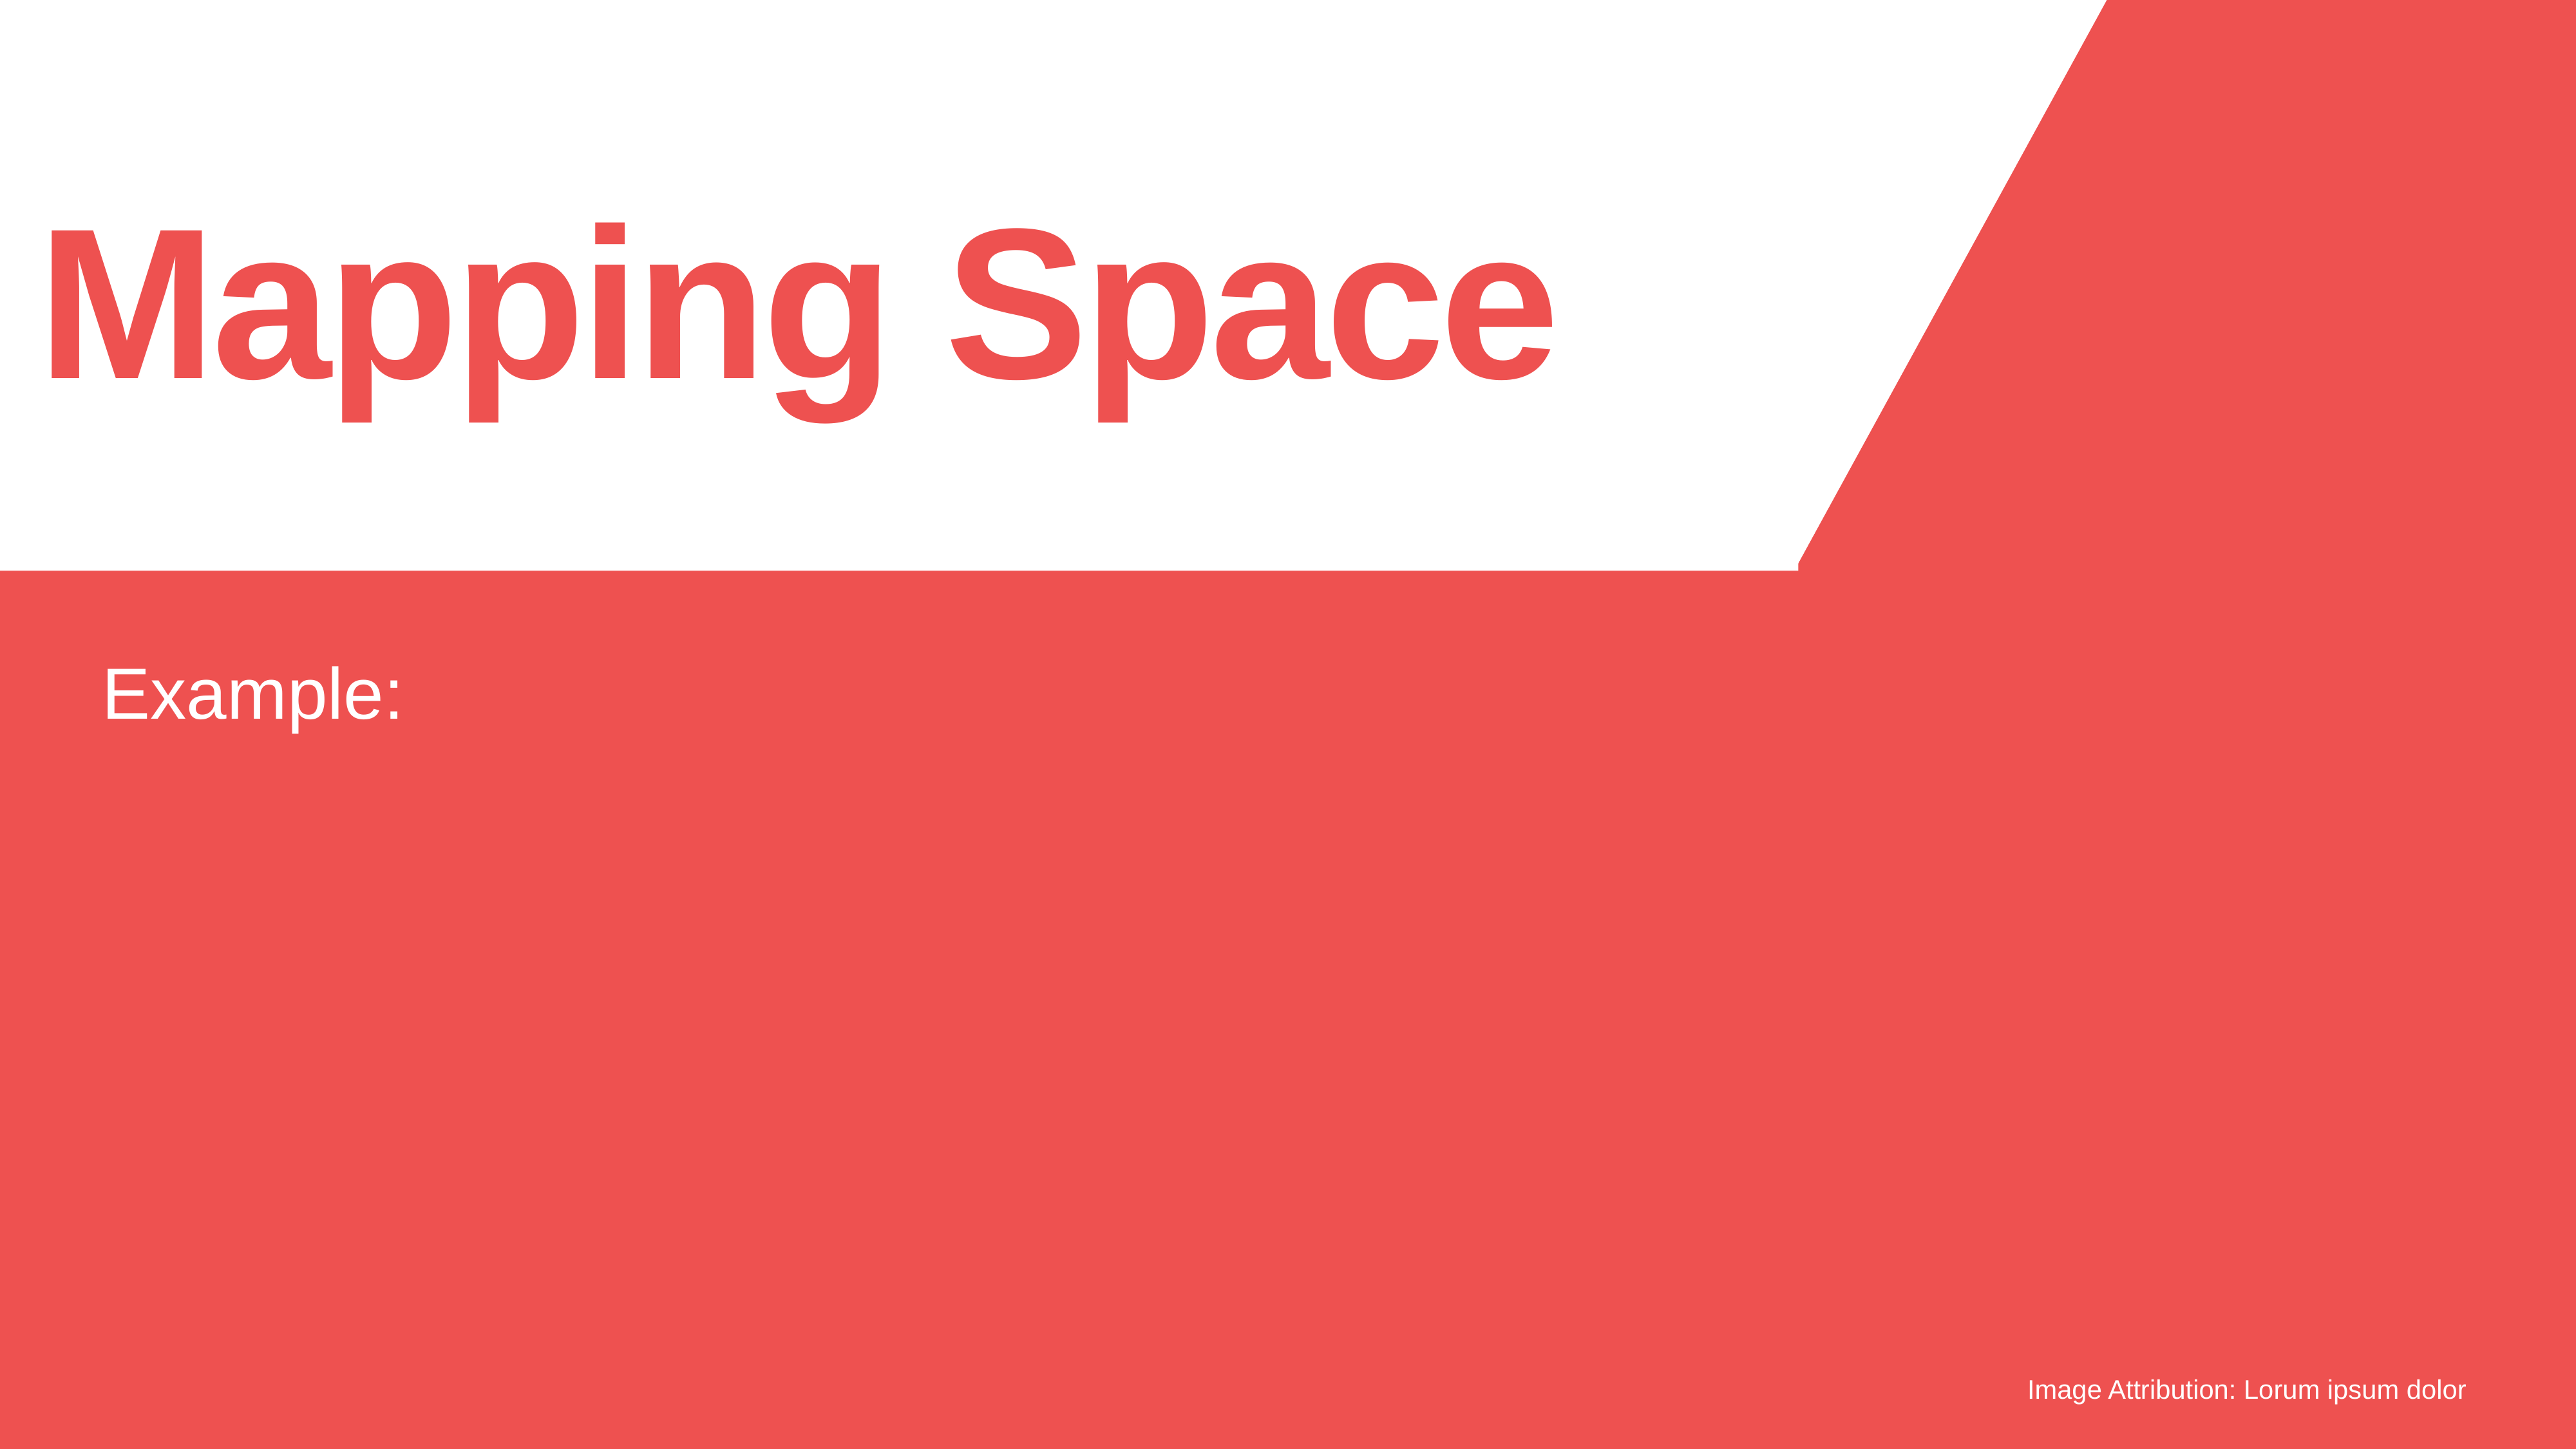

Mapping Space

Image Attribution: Lorum ipsum dolor
Example: